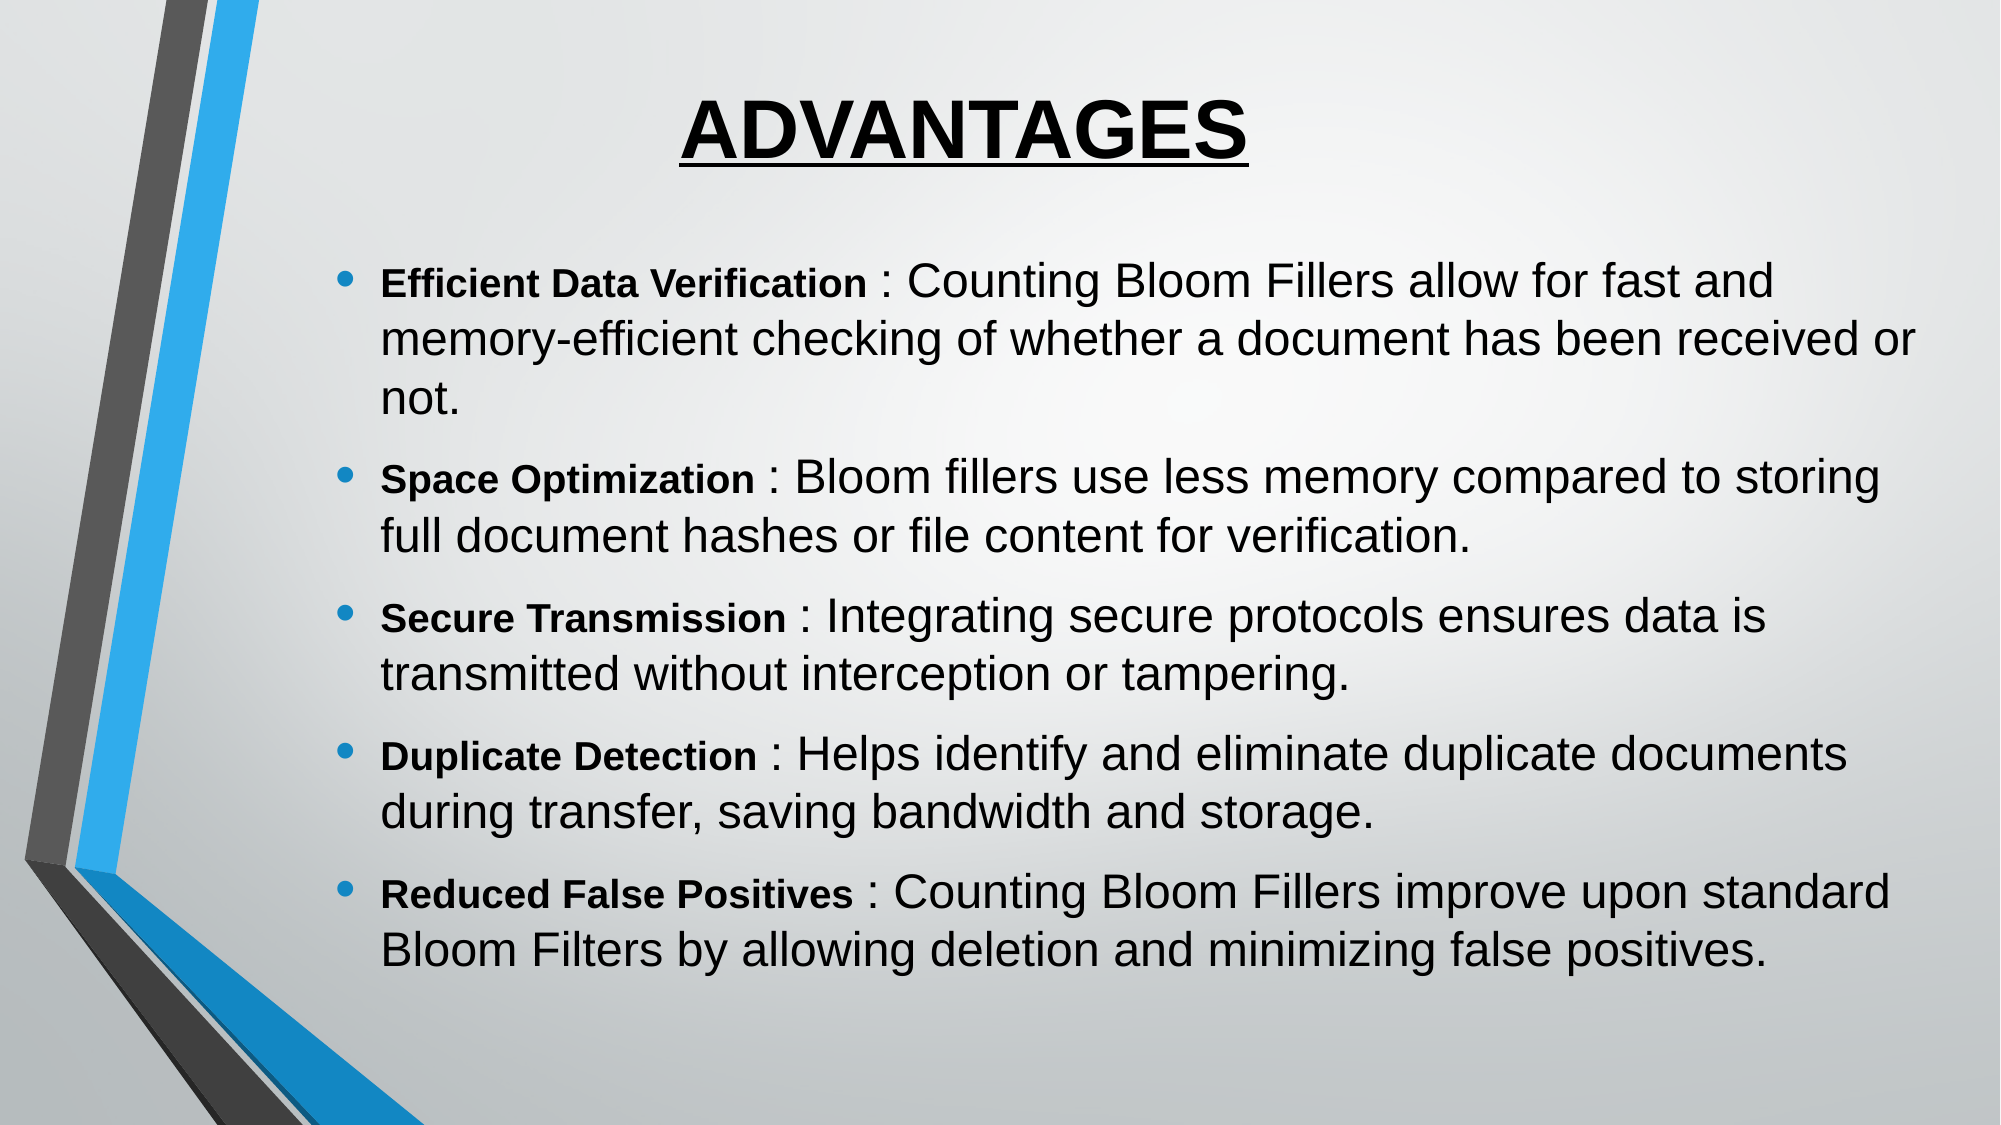

# ADVANTAGES
Efficient Data Verification : Counting Bloom Fillers allow for fast and memory-efficient checking of whether a document has been received or not.
Space Optimization : Bloom fillers use less memory compared to storing full document hashes or file content for verification.
Secure Transmission : Integrating secure protocols ensures data is transmitted without interception or tampering.
Duplicate Detection : Helps identify and eliminate duplicate documents during transfer, saving bandwidth and storage.
Reduced False Positives : Counting Bloom Fillers improve upon standard Bloom Filters by allowing deletion and minimizing false positives.